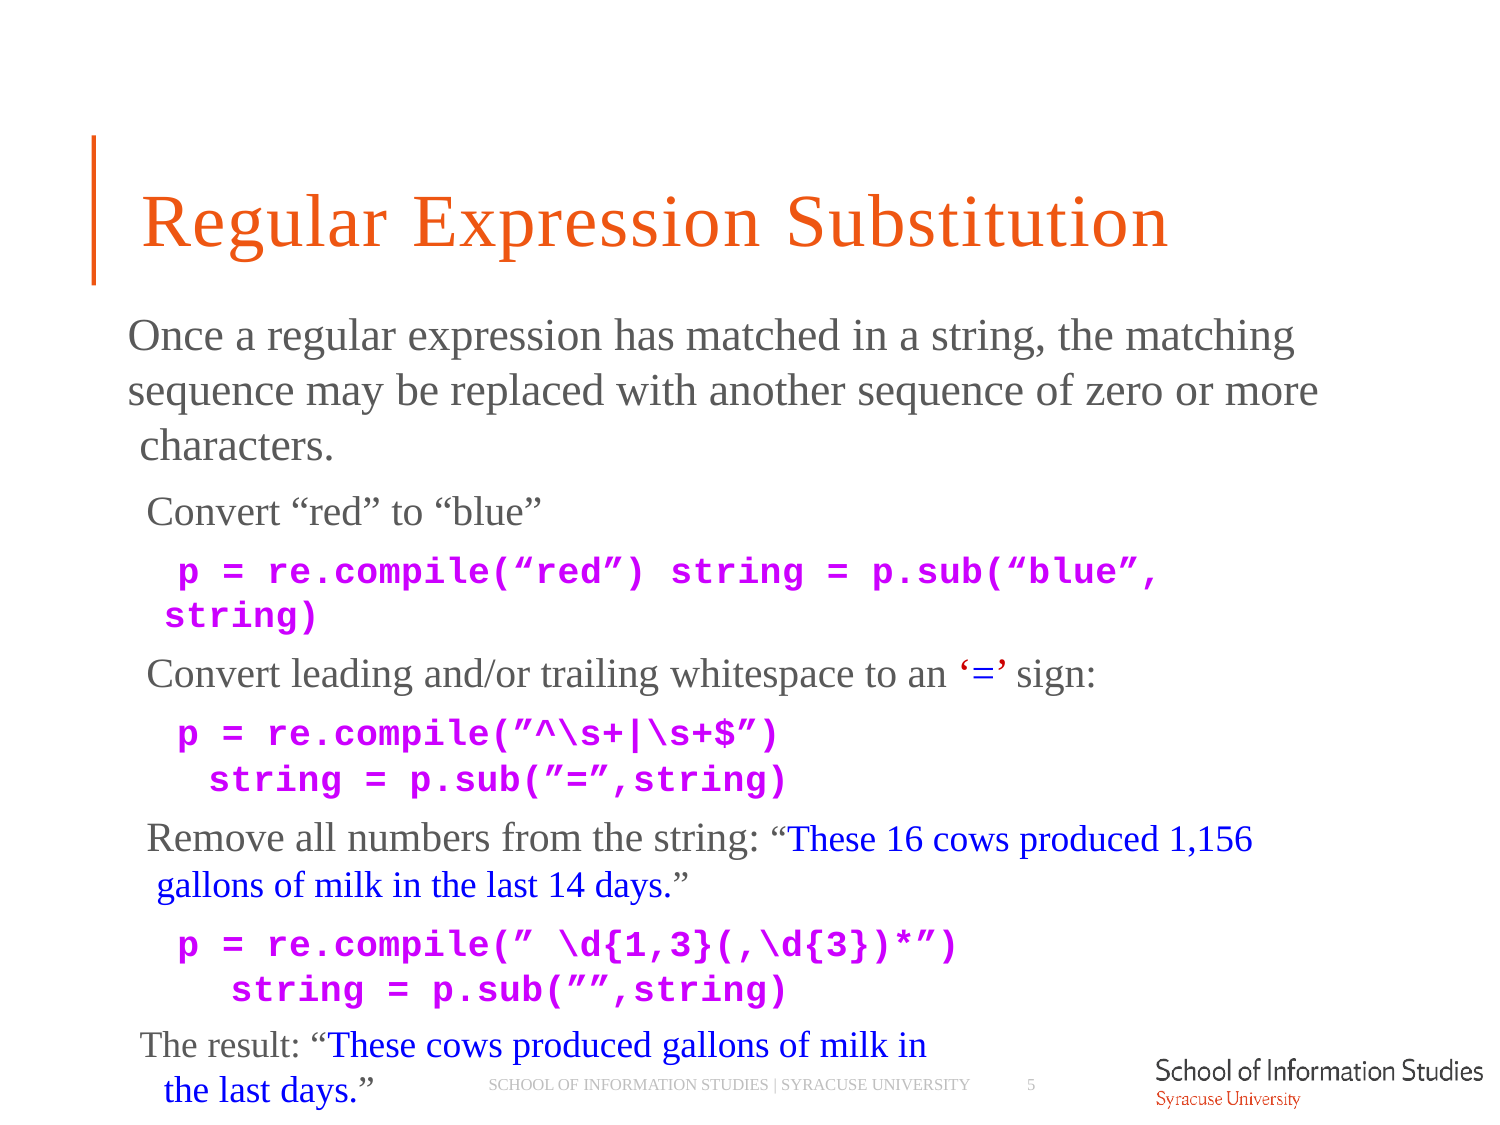

# Regular Expression Substitution
Once a regular expression has matched in a string, the matching  sequence may be replaced with another sequence of zero or more  characters.
­ Convert “red” to “blue”
­ p = re.compile(“red”) string = p.sub(“blue”, string)
­ Convert leading and/or trailing whitespace to an ‘=’ sign:
­ p = re.compile(”^\s+|\s+$”)  string = p.sub(”=”,string)
­ Remove all numbers from the string: “These 16 cows produced 1,156  gallons of milk in the last 14 days.”
­ p = re.compile(” \d{1,3}(,\d{3})*”)  string = p.sub(””,string)
­ The result: “These cows produced gallons of milk in the last days.”
SCHOOL OF INFORMATION STUDIES | SYRACUSE UNIVERSITY
5